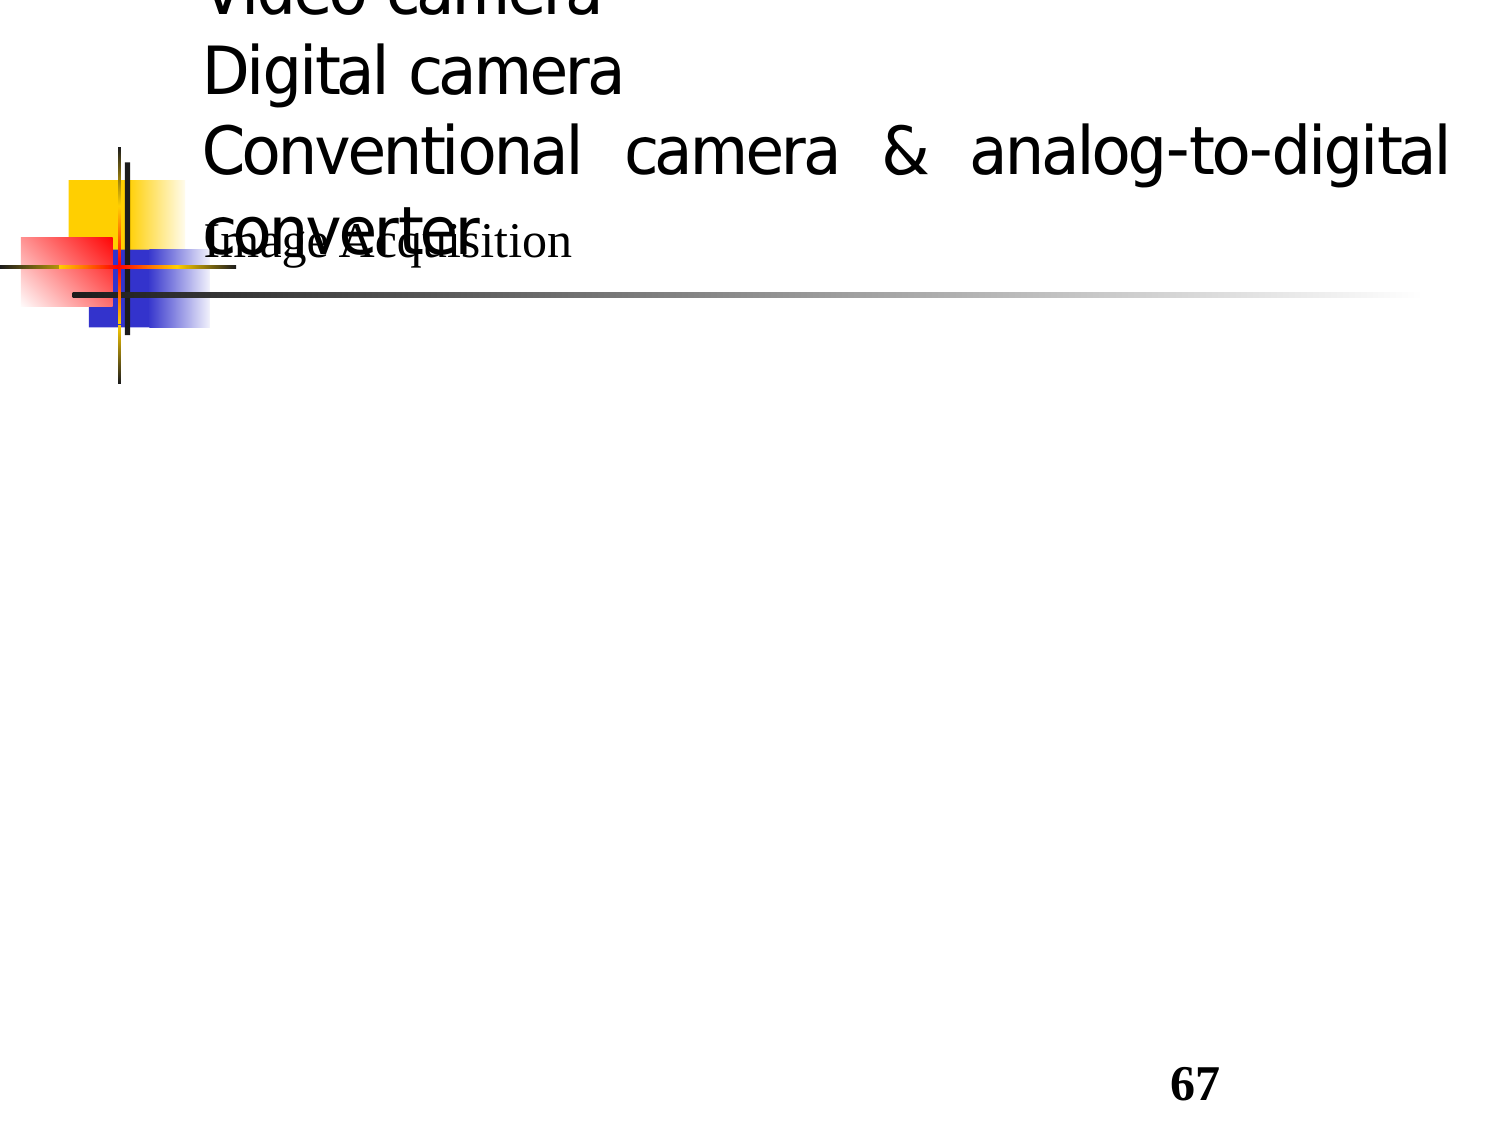

Image Acquisition
The first process of image processing, foundation of any vision system.
Imaging sensor that  can digitize the signal collected by them
Video camera
Digital camera
Conventional camera & analog-to-digital converter
67